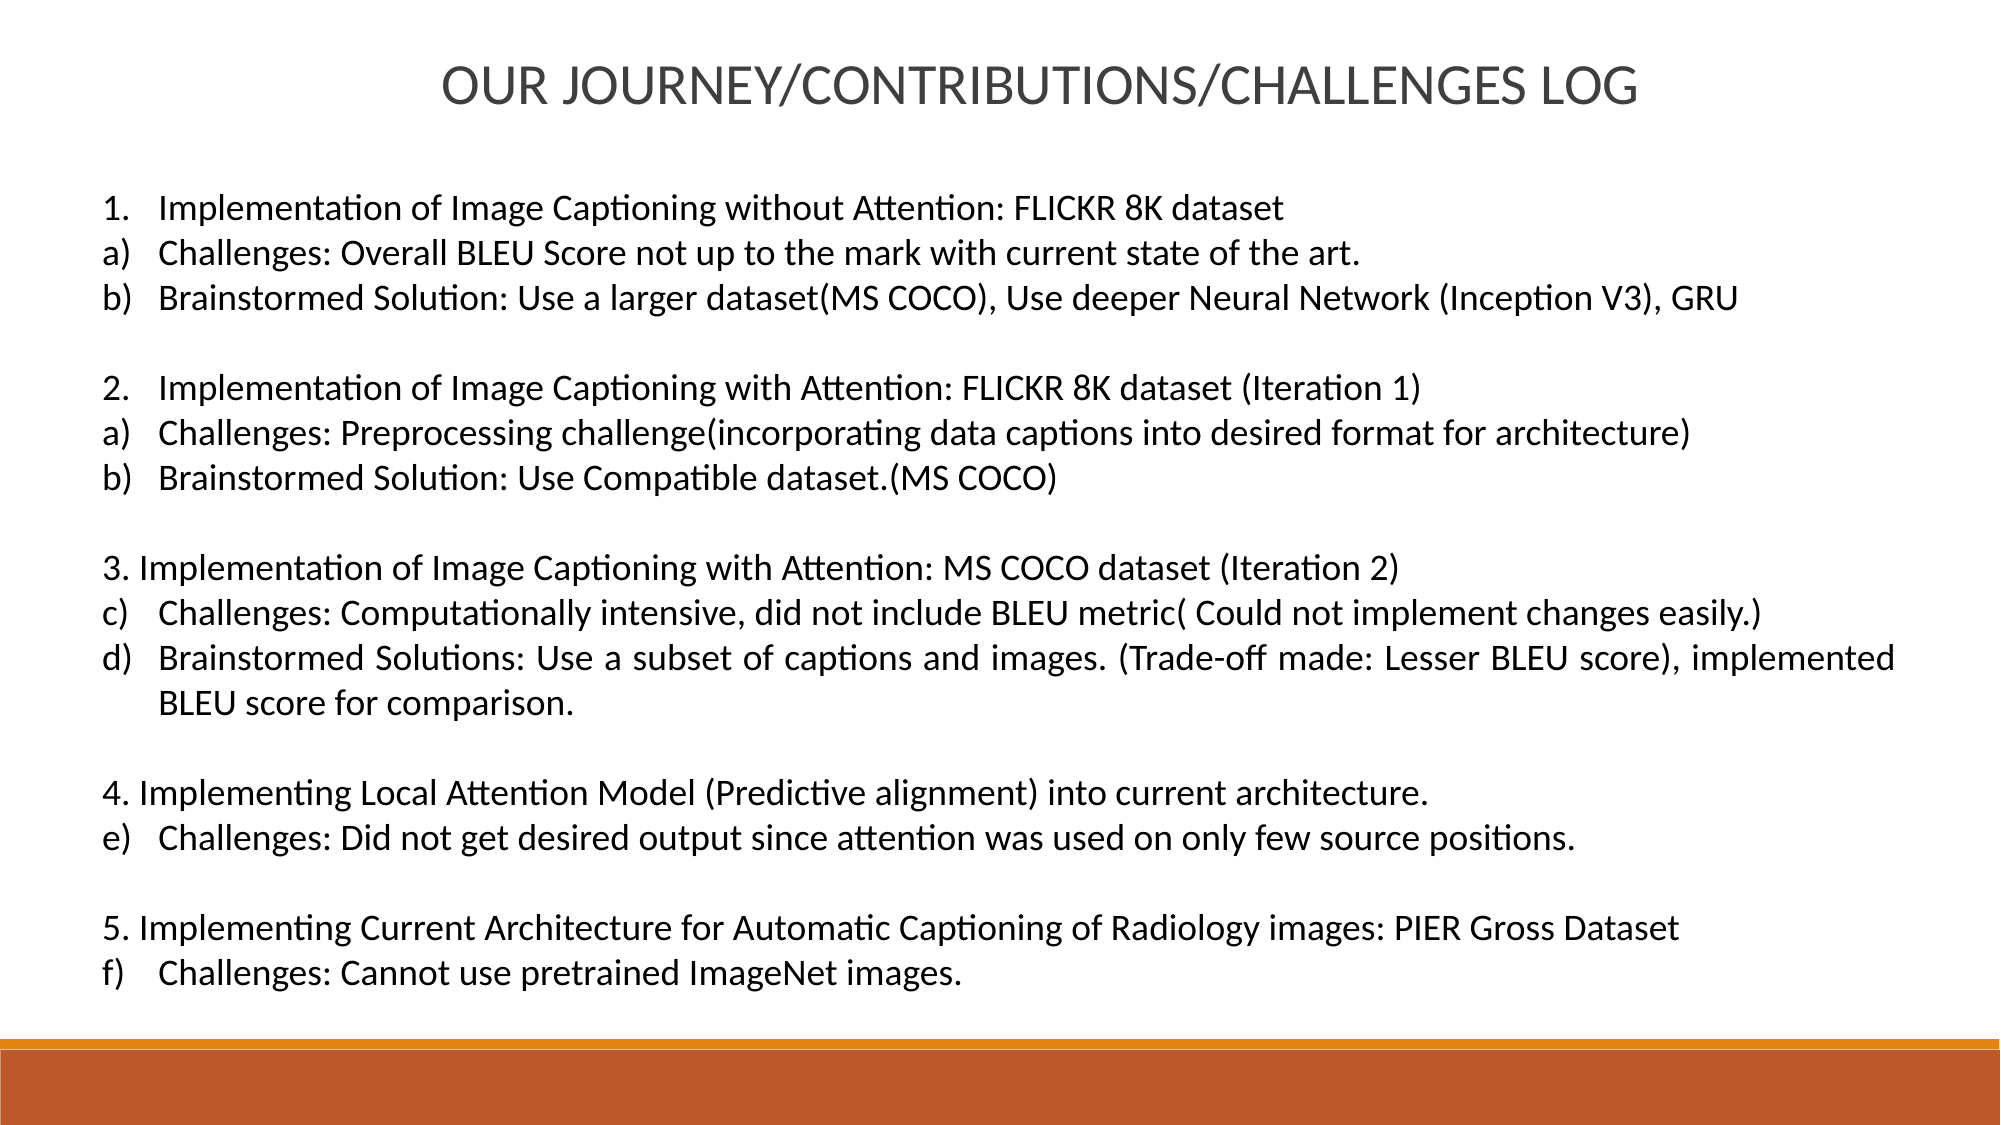

OUR JOURNEY/CONTRIBUTIONS/CHALLENGES LOG
Implementation of Image Captioning without Attention: FLICKR 8K dataset
Challenges: Overall BLEU Score not up to the mark with current state of the art.
Brainstormed Solution: Use a larger dataset(MS COCO), Use deeper Neural Network (Inception V3), GRU

Implementation of Image Captioning with Attention: FLICKR 8K dataset (Iteration 1)
Challenges: Preprocessing challenge(incorporating data captions into desired format for architecture)
Brainstormed Solution: Use Compatible dataset.(MS COCO)

3. Implementation of Image Captioning with Attention: MS COCO dataset (Iteration 2)
Challenges: Computationally intensive, did not include BLEU metric( Could not implement changes easily.)
Brainstormed Solutions: Use a subset of captions and images. (Trade-off made: Lesser BLEU score), implemented BLEU score for comparison.

4. Implementing Local Attention Model (Predictive alignment) into current architecture.
Challenges: Did not get desired output since attention was used on only few source positions.

5. Implementing Current Architecture for Automatic Captioning of Radiology images: PIER Gross Dataset
Challenges: Cannot use pretrained ImageNet images.